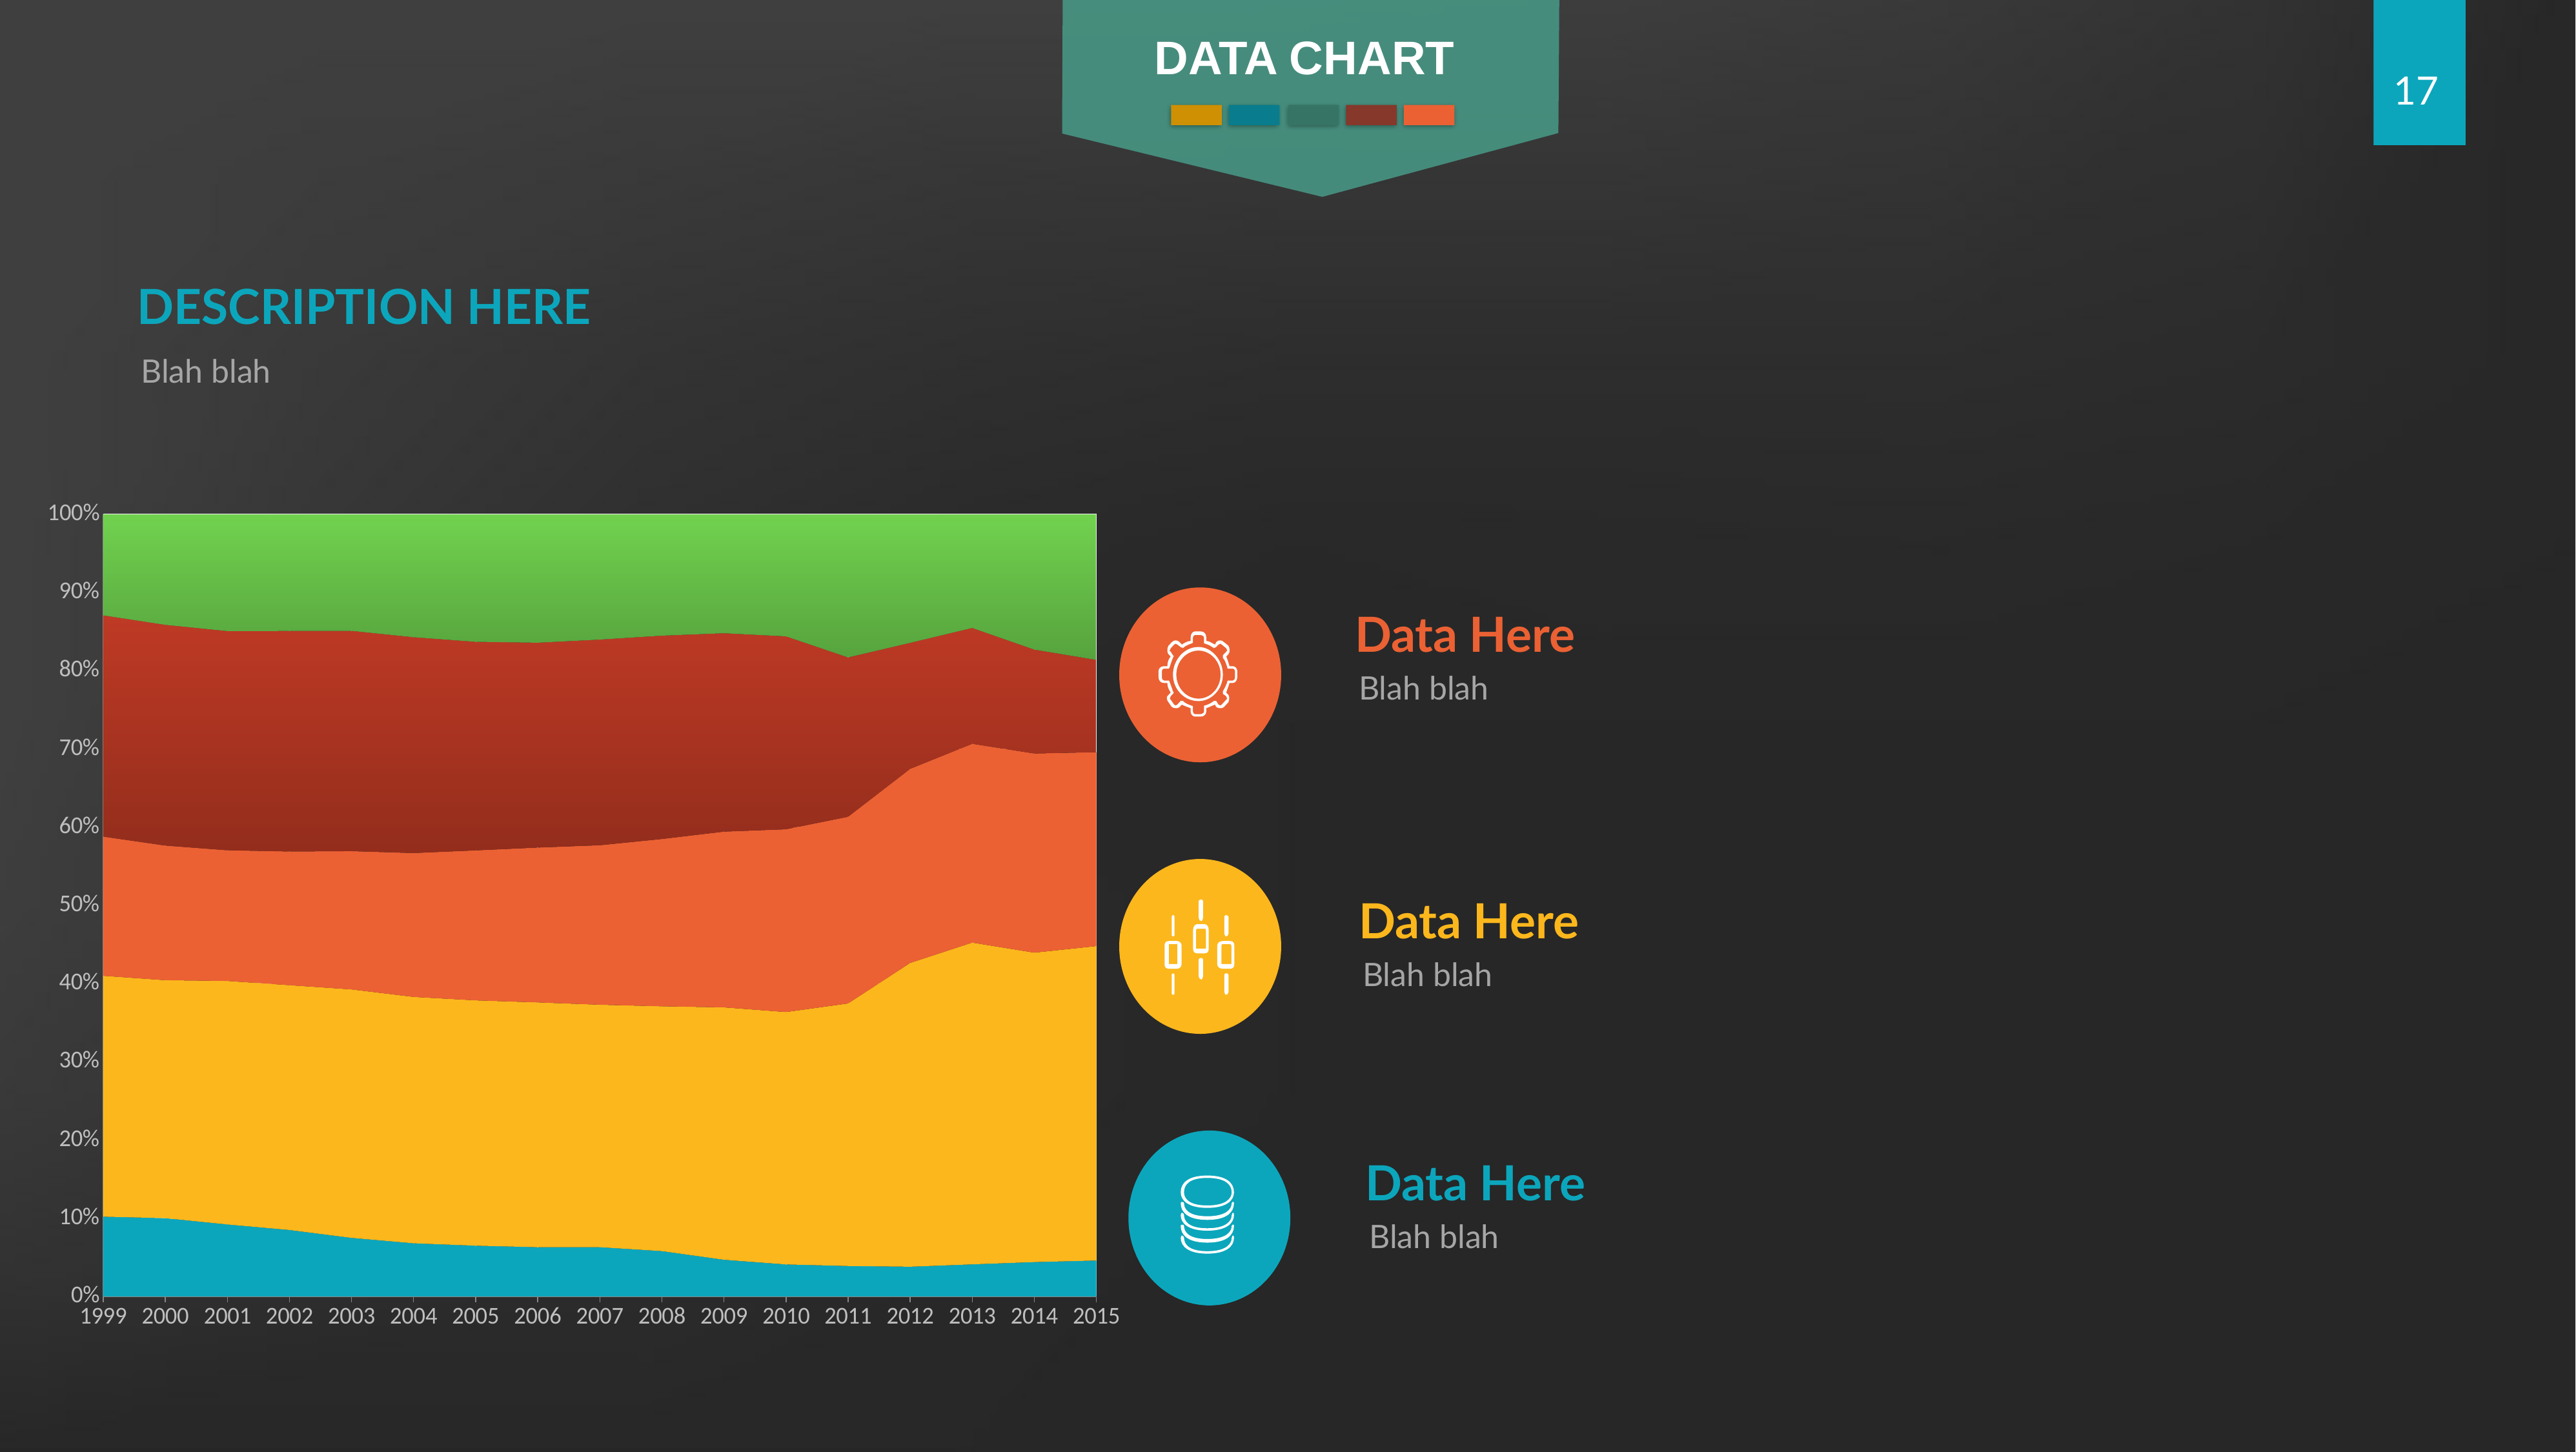

DATA CHART

DESCRIPTION HERE
Blah blah

### Chart

| Category | <12 Month Disability | Able to do other type of work | Impairment is not severe | Able to do usual past work | Other |
|---|---|---|---|---|---|
| 1999 | 10.2 | 30.8 | 17.8 | 28.3 | 12.9 |
| 2000 | 10.0 | 30.4 | 17.2 | 28.2 | 14.1 |
| 2001 | 9.2 | 31.1 | 16.7 | 28.0 | 14.9 |
| 2002 | 8.5 | 31.3 | 17.1 | 28.2 | 14.9 |
| 2003 | 7.5 | 31.8 | 17.7 | 28.2 | 14.9 |
| 2004 | 6.8 | 31.5 | 18.4 | 27.6 | 15.7 |
| 2005 | 6.5 | 31.4 | 19.2 | 26.7 | 16.3 |
| 2006 | 6.3 | 31.3 | 19.8 | 26.2 | 16.4 |
| 2007 | 6.3 | 31.0 | 20.4 | 26.3 | 16.0 |
| 2008 | 5.8 | 31.3 | 21.4 | 26.0 | 15.5 |
| 2009 | 4.7 | 32.3 | 22.5 | 25.4 | 15.2 |
| 2010 | 4.1 | 32.3 | 23.4 | 24.7 | 15.6 |
| 2011 | 3.9 | 33.6 | 23.9 | 20.4 | 18.3 |
| 2012 | 3.8 | 38.8 | 24.8 | 16.1 | 16.4 |
| 2013 | 4.1 | 41.1 | 25.4 | 14.8 | 14.5 |
| 2014 | 4.4 | 39.6 | 25.5 | 13.3 | 17.3 |
| 2015 | 4.6 | 40.2 | 24.8 | 11.8 | 18.6 |

Data Here
Blah blah

Data Here
Blah blah

Data Here
Blah blah